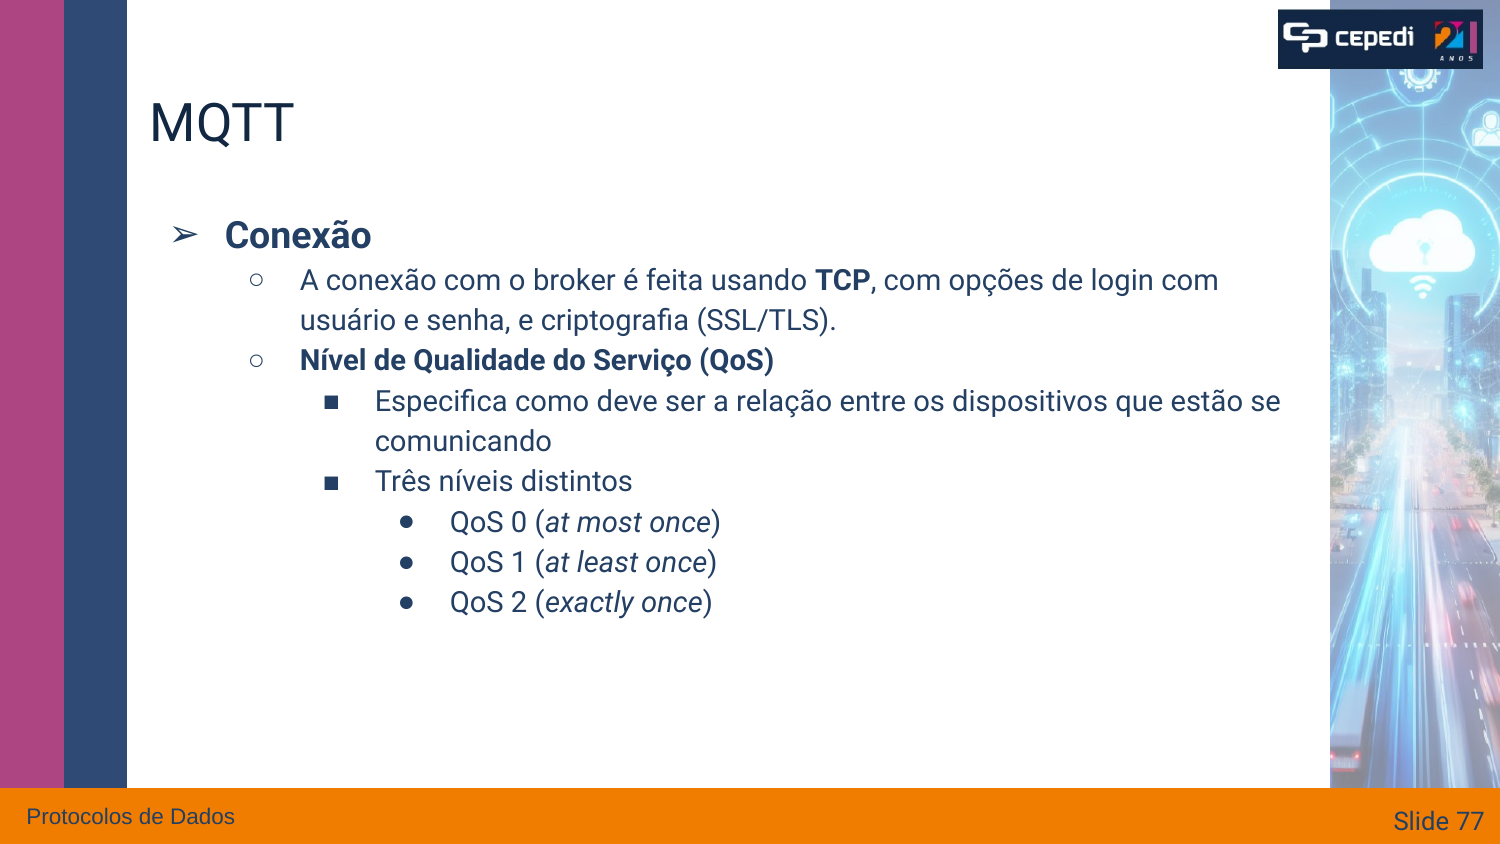

# MQTT
Conexão
A conexão com o broker é feita usando TCP, com opções de login com usuário e senha, e criptografia (SSL/TLS).
Nível de Qualidade do Serviço (QoS)
Especifica como deve ser a relação entre os dispositivos que estão se comunicando
Três níveis distintos
QoS 0 (at most once)
QoS 1 (at least once)
QoS 2 (exactly once)
Protocolos de Dados
Slide 77